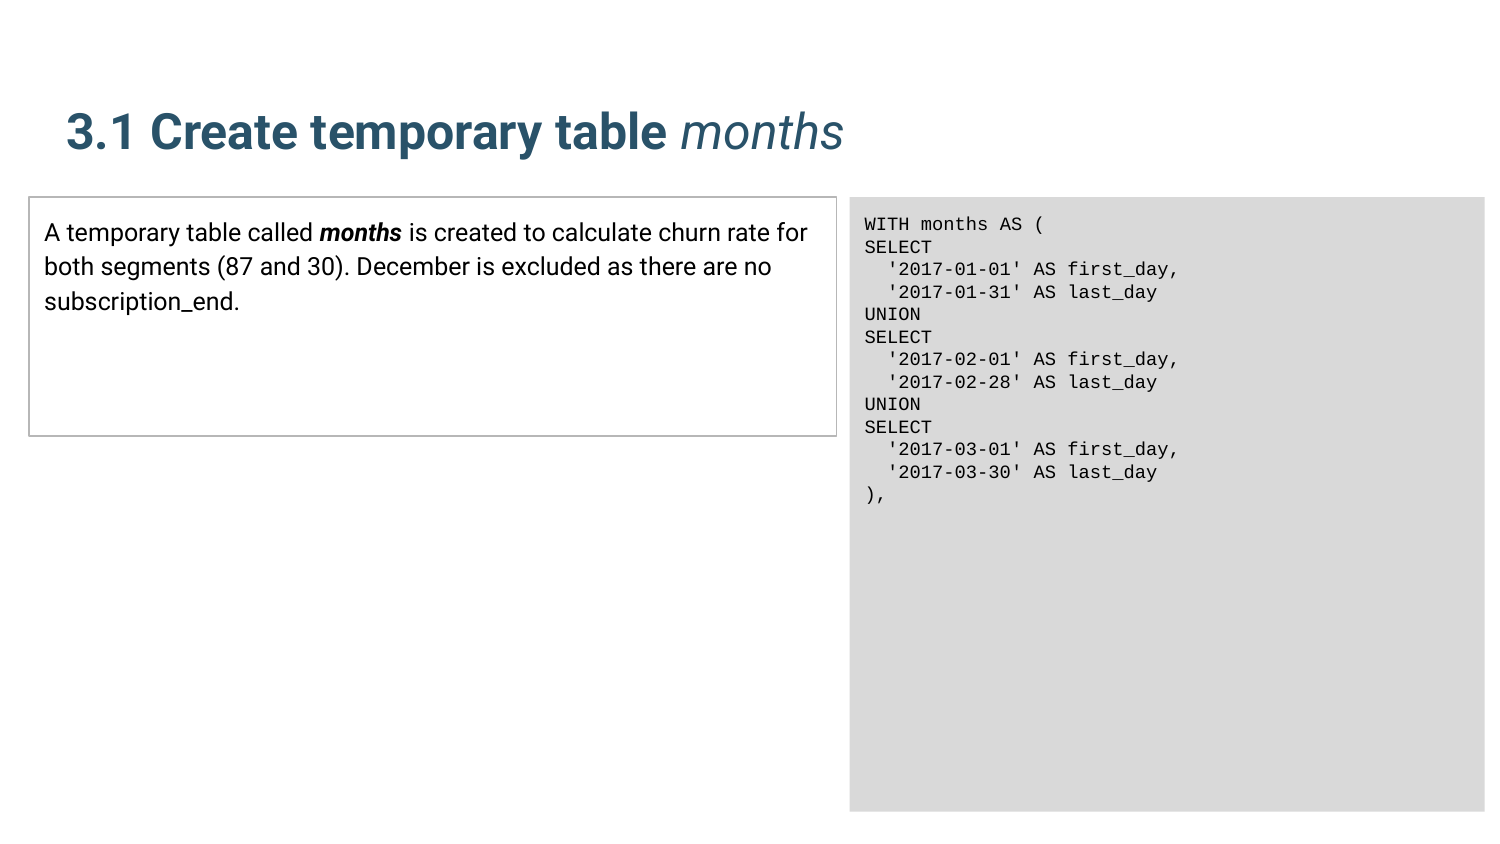

3.1 Create temporary table months
A temporary table called months is created to calculate churn rate for both segments (87 and 30). December is excluded as there are no subscription_end.
WITH months AS (
SELECT
  '2017-01-01' AS first_day,
  '2017-01-31' AS last_day
UNION
SELECT
  '2017-02-01' AS first_day,
  '2017-02-28' AS last_day
UNION
SELECT
  '2017-03-01' AS first_day,
  '2017-03-30' AS last_day
),